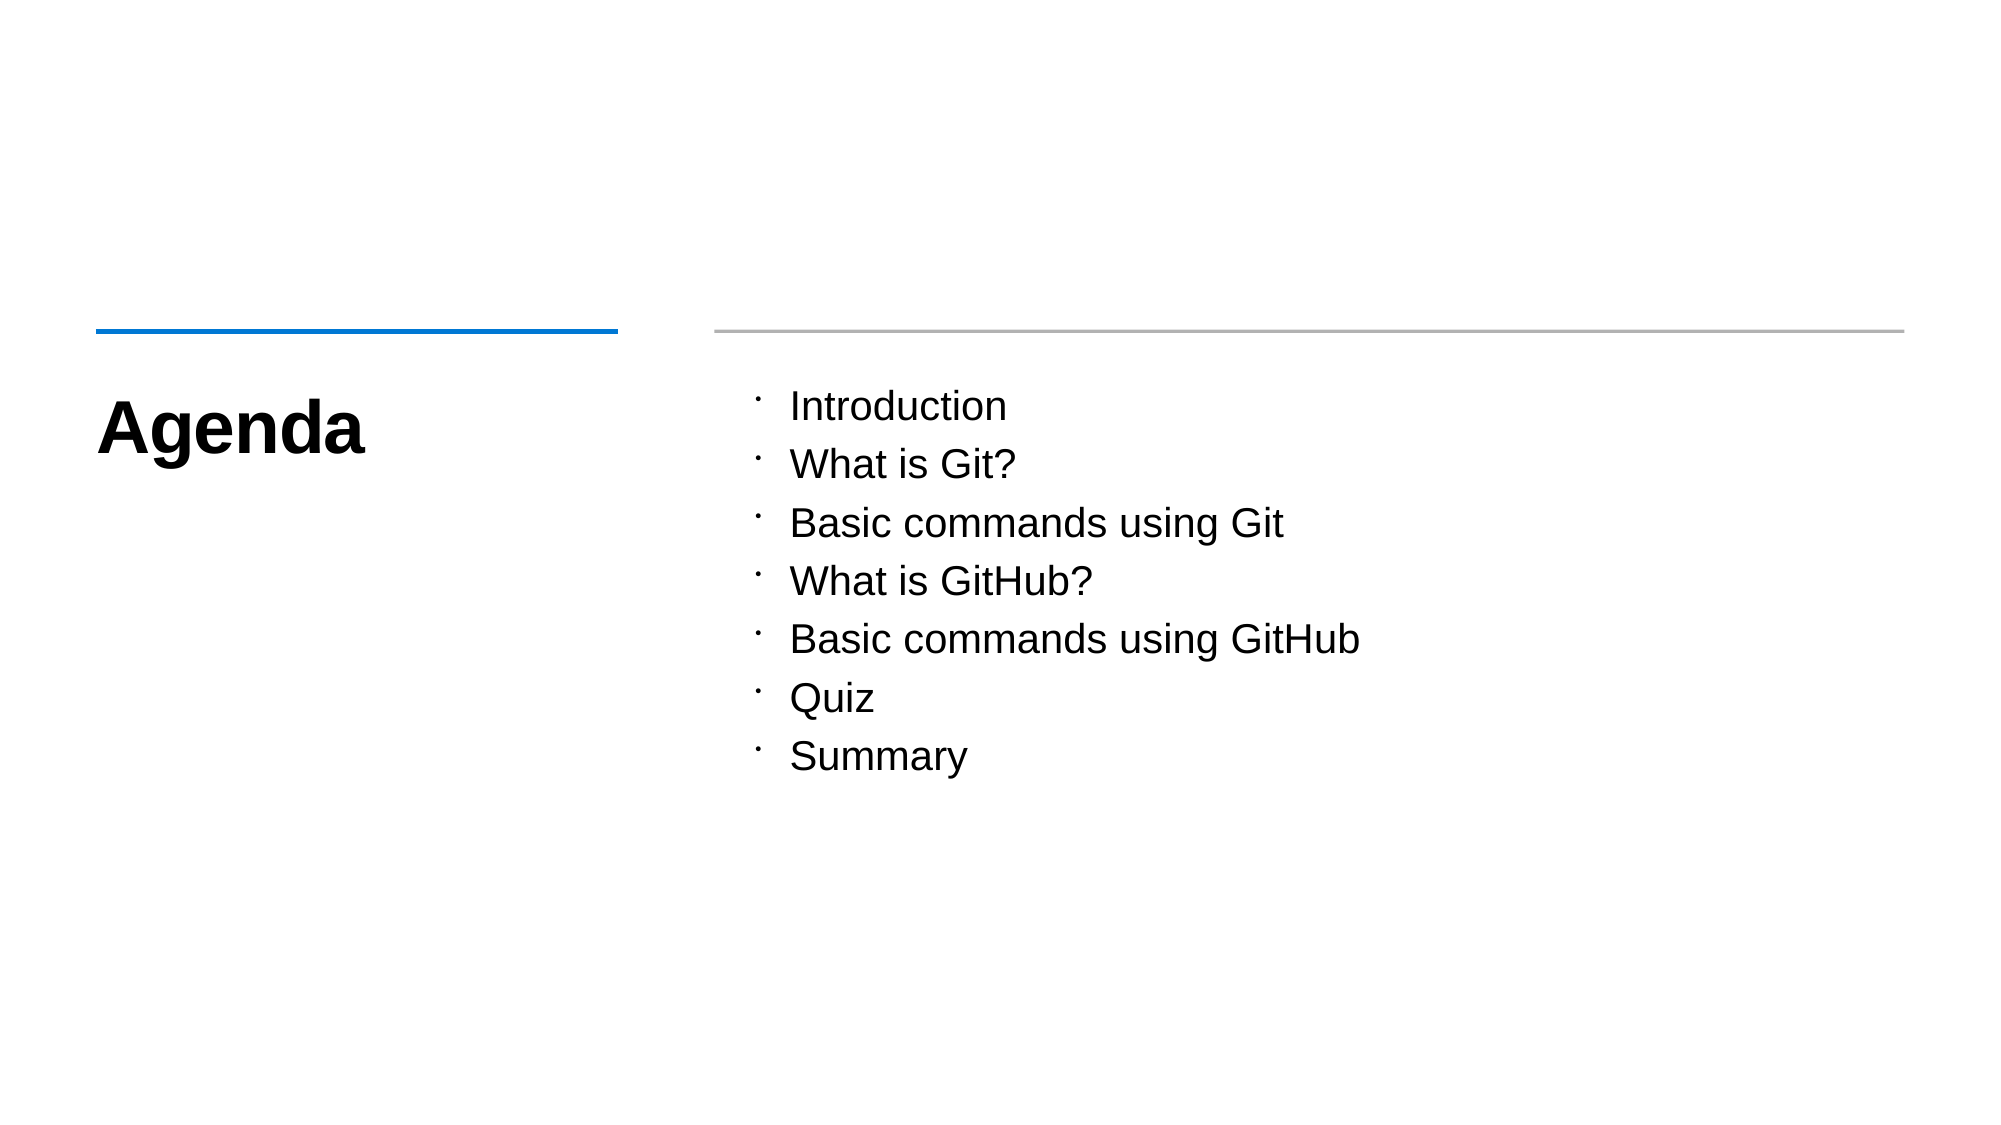

# Agenda
Introduction
What is Git?
Basic commands using Git
What is GitHub?
Basic commands using GitHub
Quiz
Summary